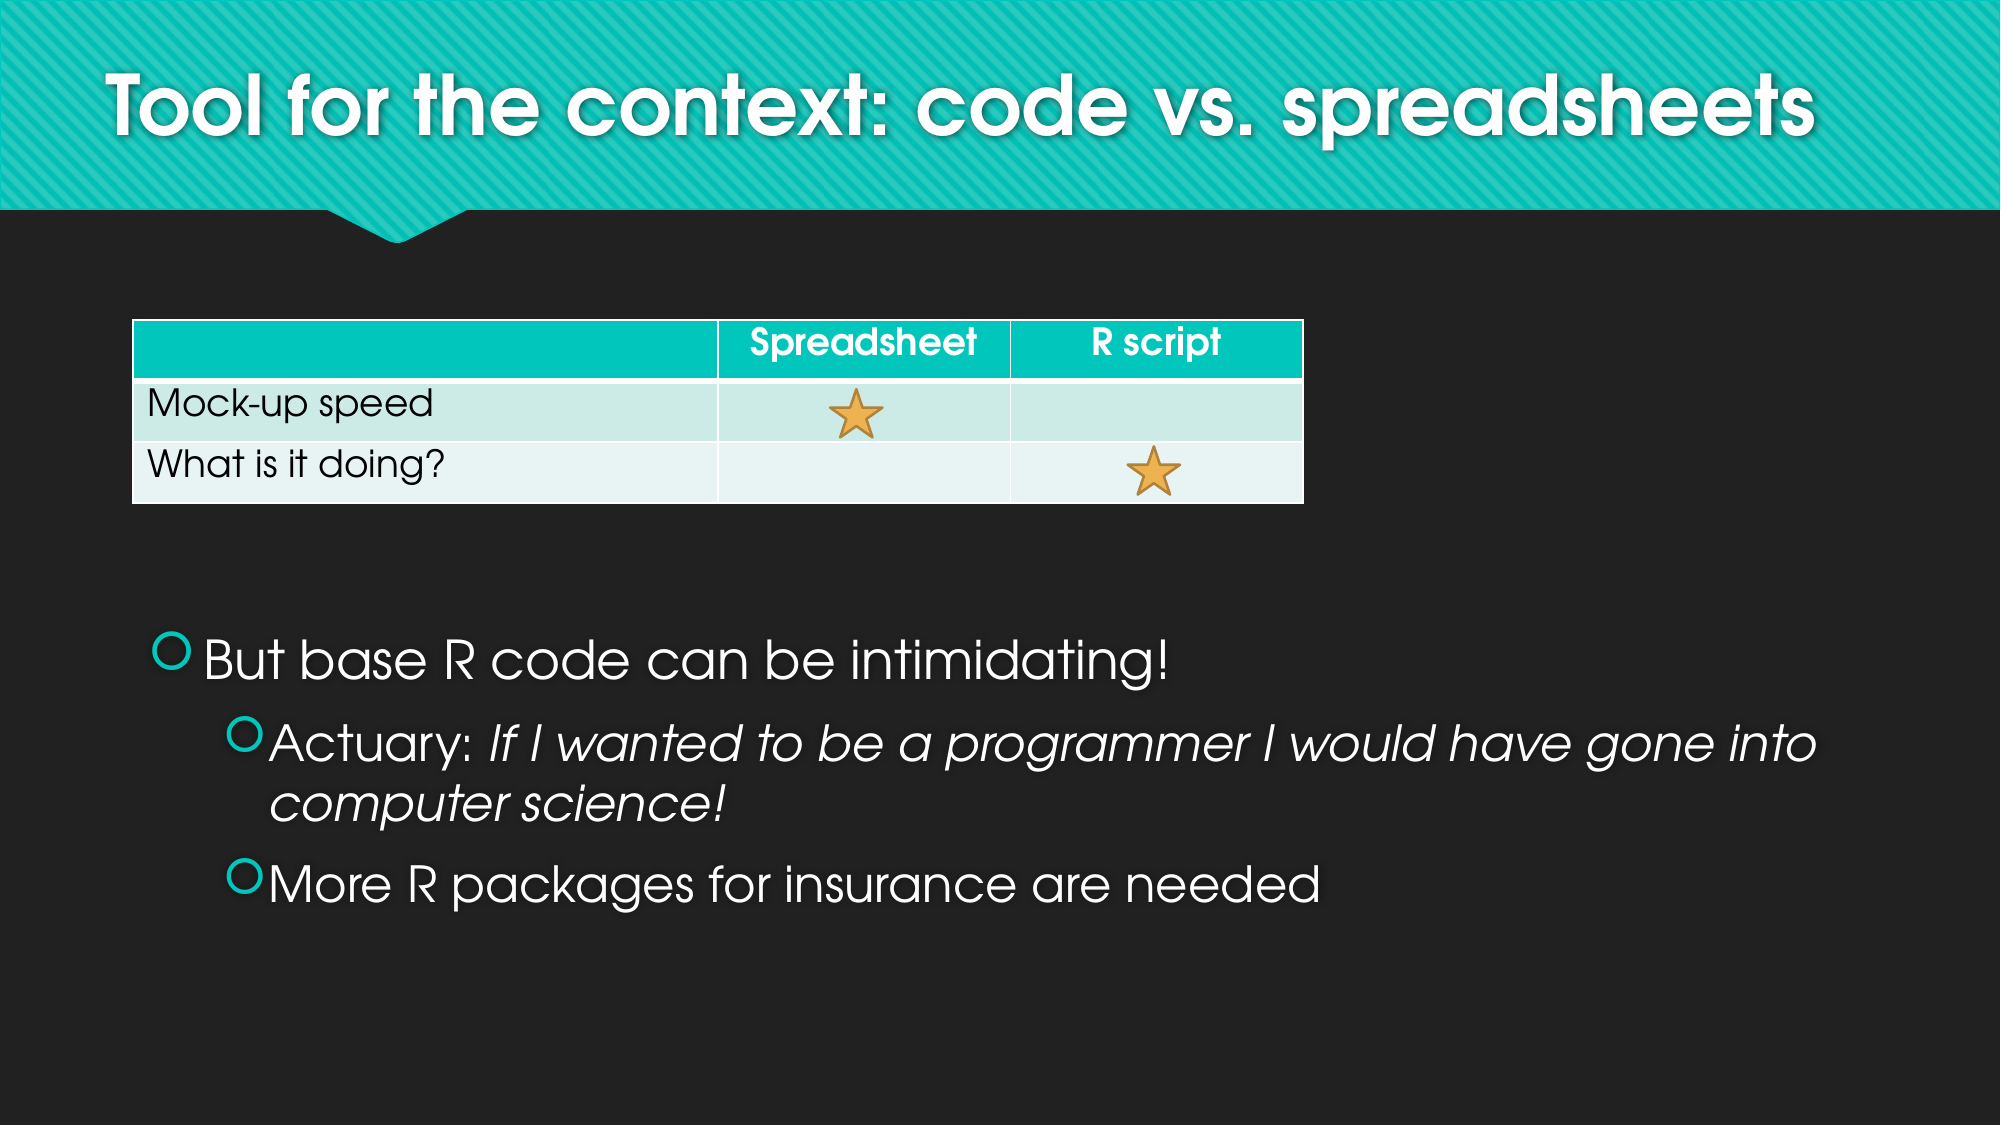

# Tool for the context: code vs. spreadsheets
|  | Spreadsheet | R script |
| --- | --- | --- |
| Mock-up speed |  |  |
| What is it doing? |  |  |

But base R code can be intimidating!
Actuary: If I wanted to be a programmer I would have gone into computer science!
More R packages for insurance are needed